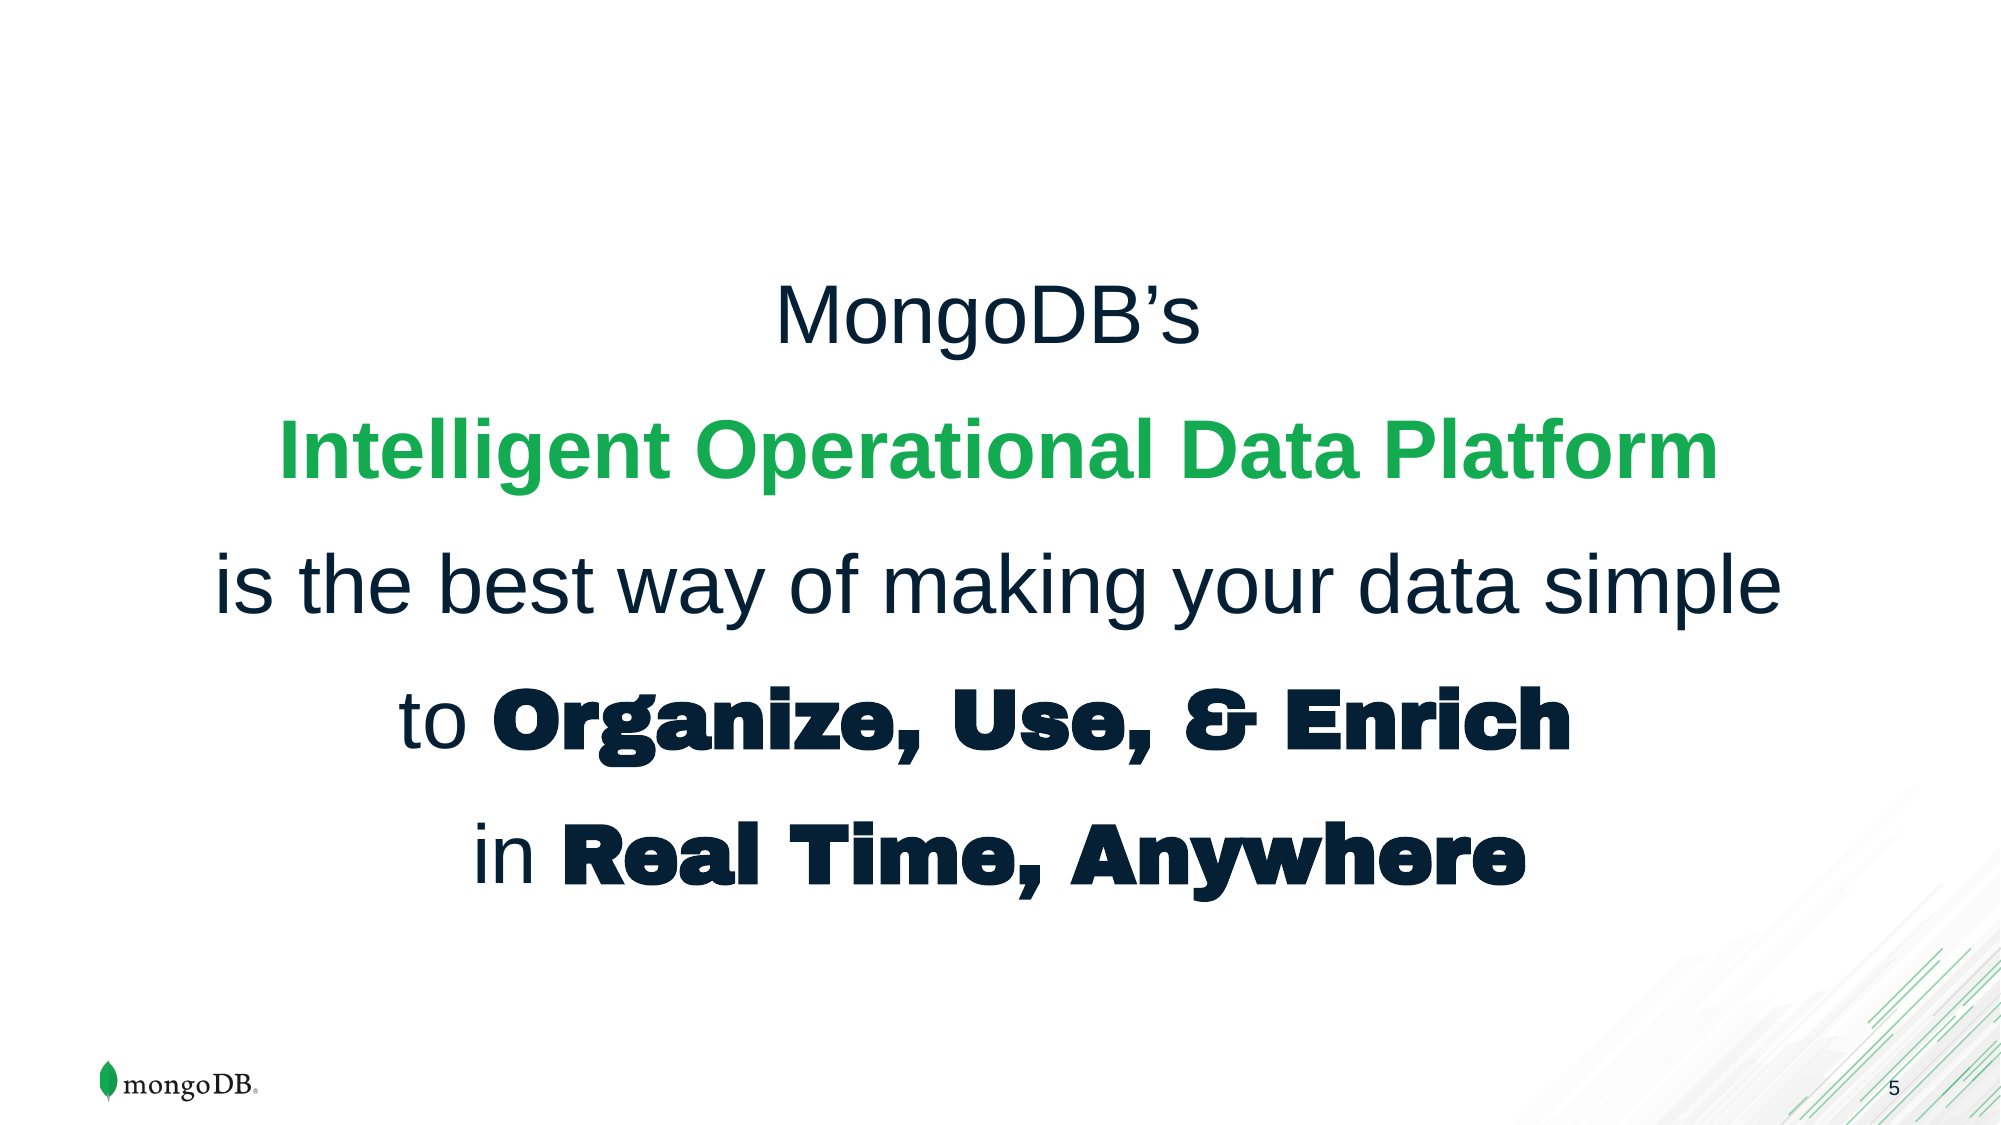

MongoDB’s
Intelligent Operational Data Platform
 is the best way of making your data simple
to Organize, Use, & Enrich
in Real Time, Anywhere